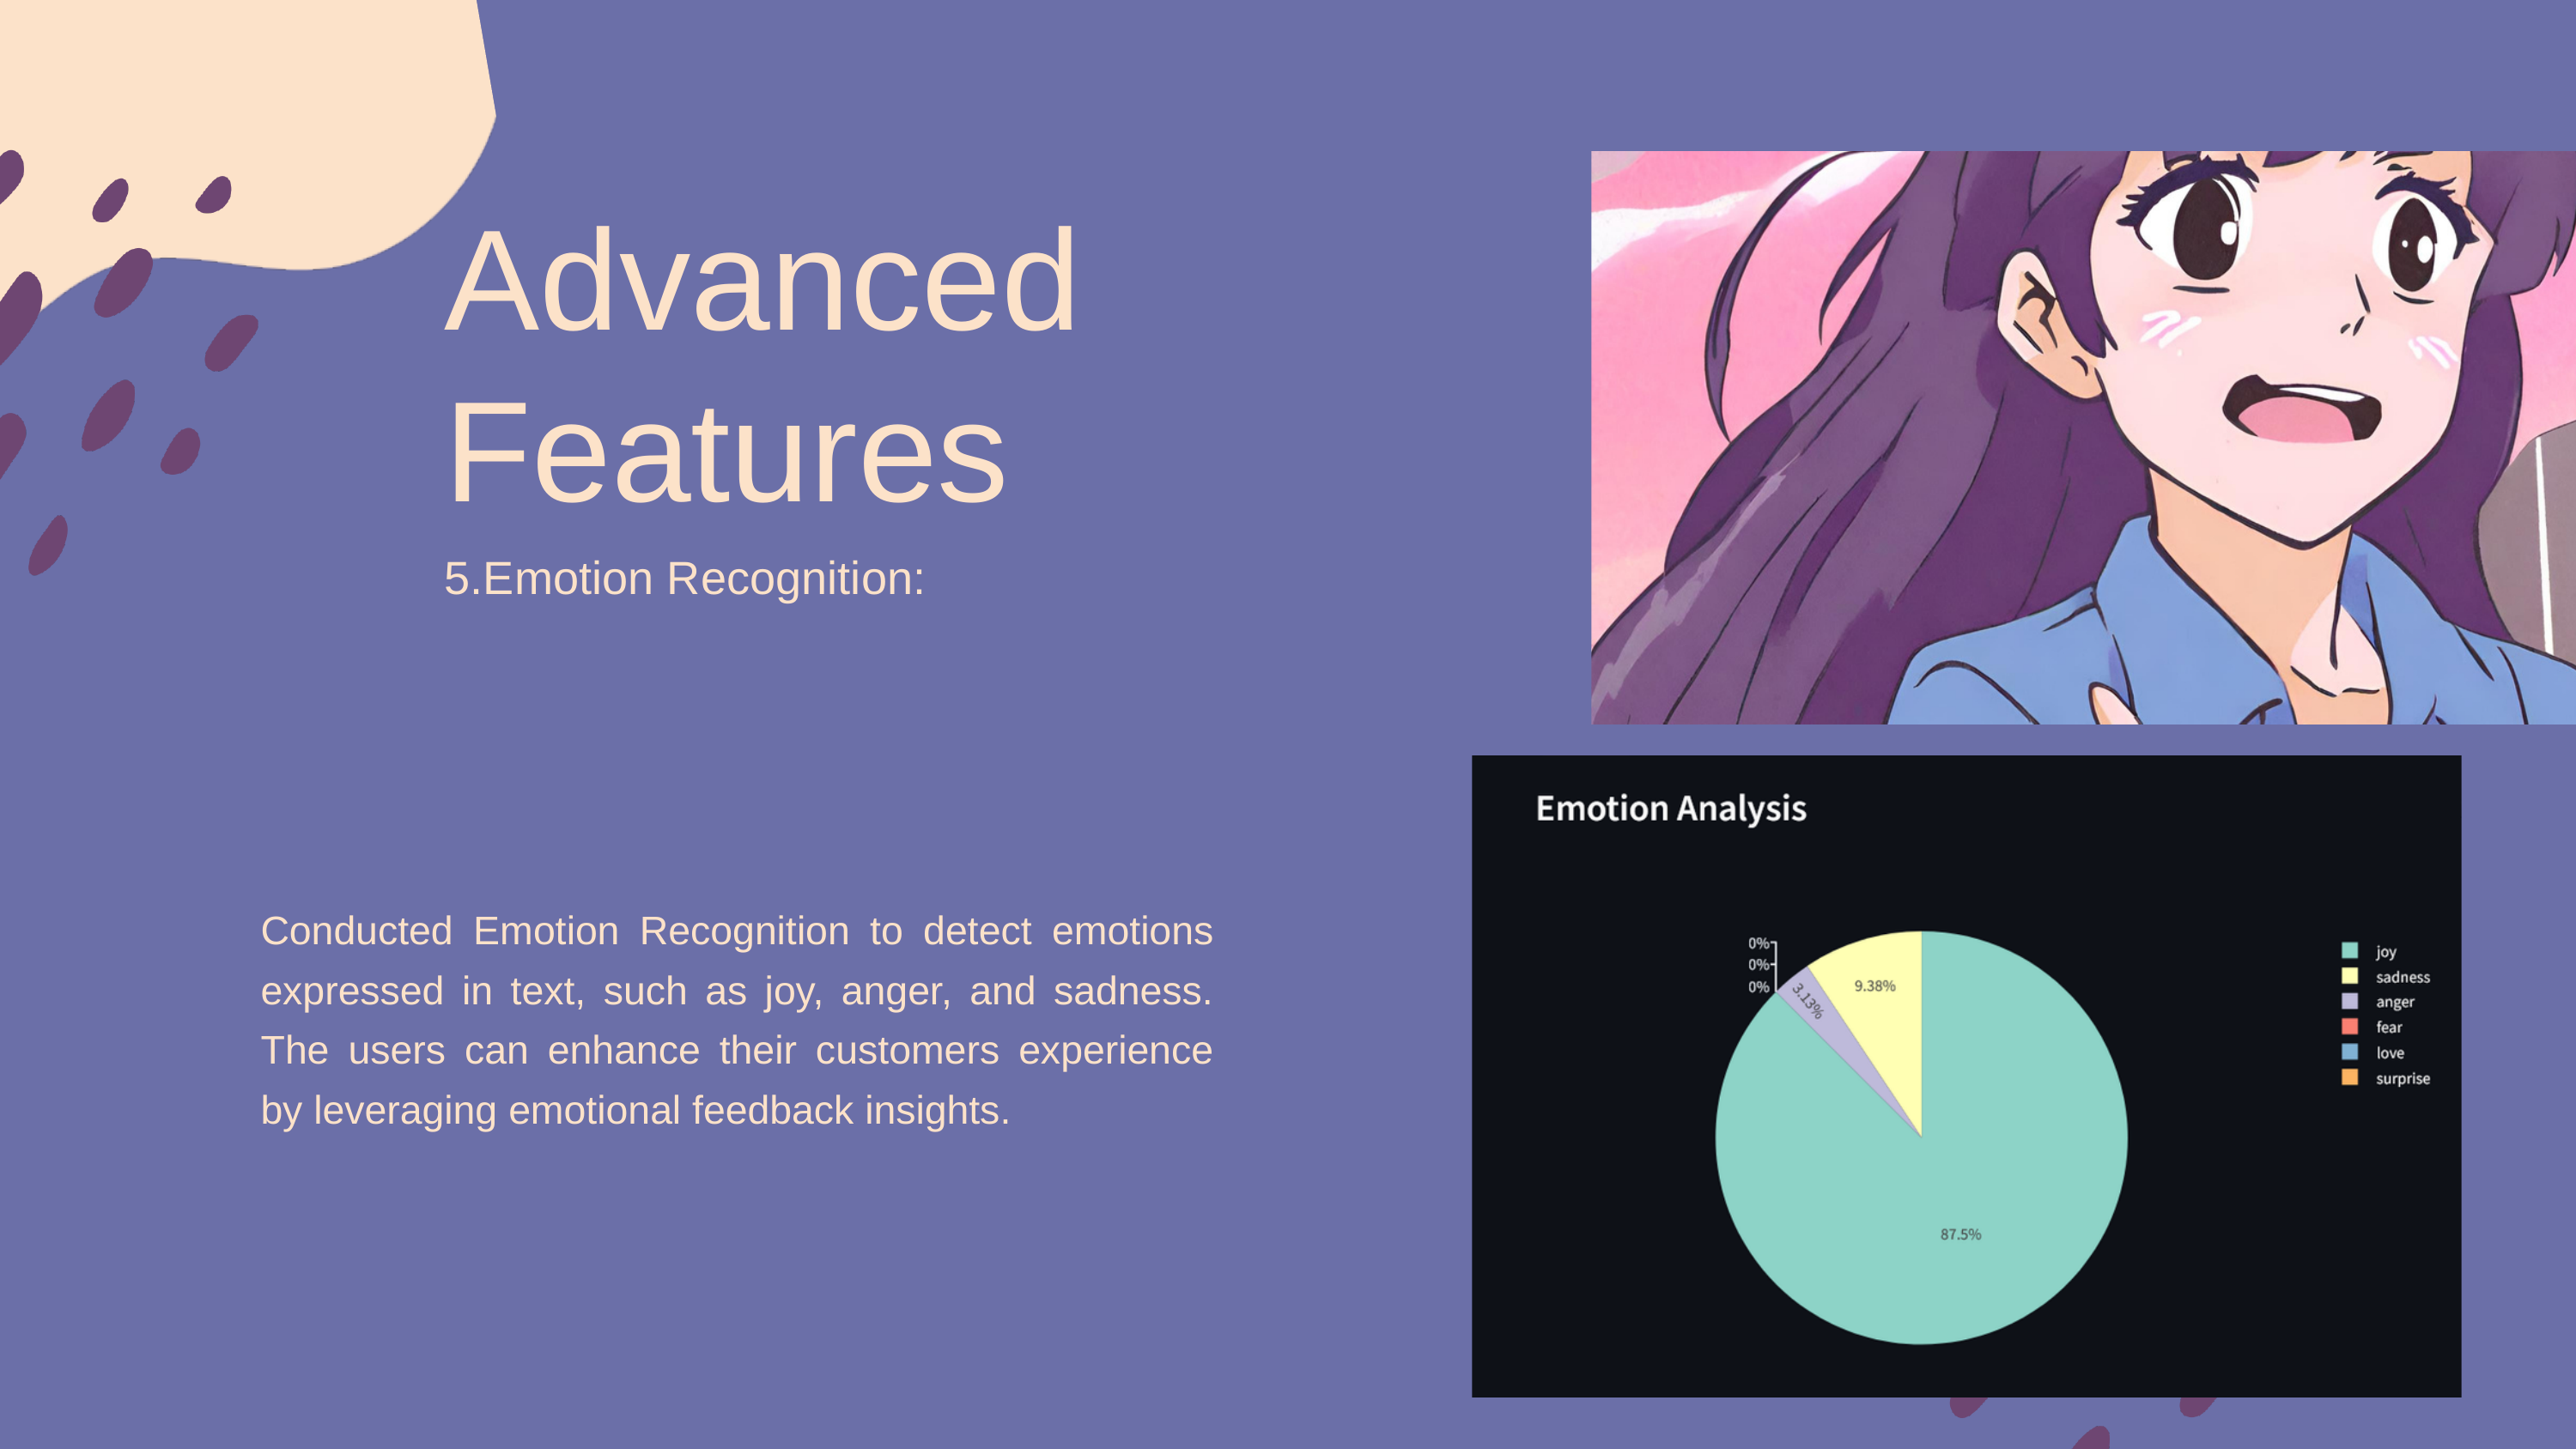

Advanced Features
5.Emotion Recognition:

Conducted Emotion Recognition to detect emotions expressed in text, such as joy, anger, and sadness. The users can enhance their customers experience by leveraging emotional feedback insights.